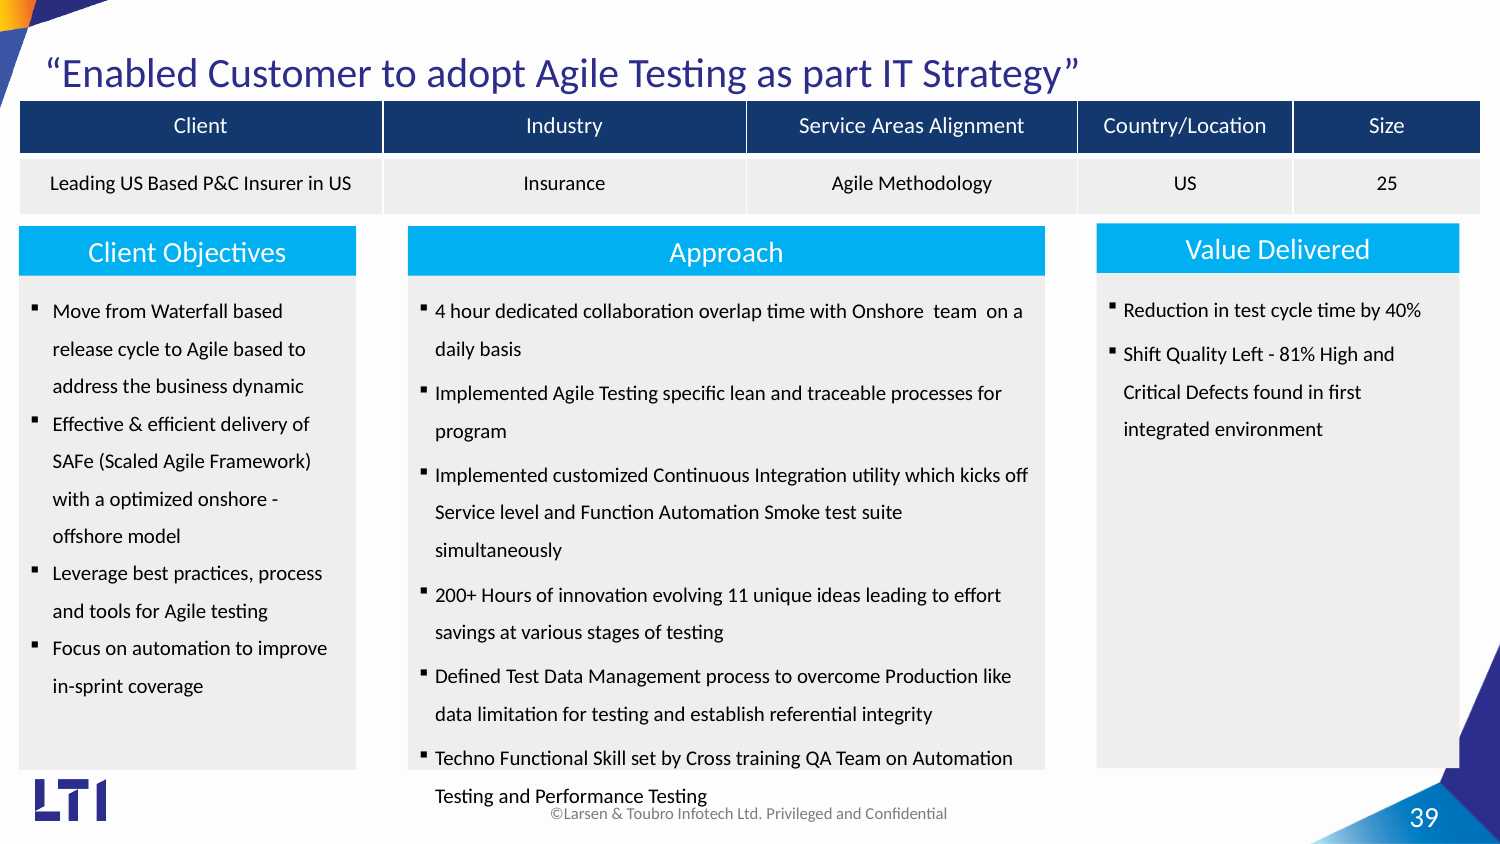

# “Enabled Customer to adopt Agile Testing as part IT Strategy”
| Client | Industry | Service Areas Alignment | Country/Location | Size |
| --- | --- | --- | --- | --- |
| Leading US Based P&C Insurer in US | Insurance | Agile Methodology | US | 25 |
Value Delivered
Client Objectives
Approach
Reduction in test cycle time by 40%
Shift Quality Left - 81% High and Critical Defects found in first integrated environment
Move from Waterfall based release cycle to Agile based to address the business dynamic
Effective & efficient delivery of SAFe (Scaled Agile Framework) with a optimized onshore - offshore model
Leverage best practices, process and tools for Agile testing
Focus on automation to improve in-sprint coverage

4 hour dedicated collaboration overlap time with Onshore  team  on a daily basis
Implemented Agile Testing specific lean and traceable processes for program
Implemented customized Continuous Integration utility which kicks off Service level and Function Automation Smoke test suite simultaneously
200+ Hours of innovation evolving 11 unique ideas leading to effort savings at various stages of testing
Defined Test Data Management process to overcome Production like data limitation for testing and establish referential integrity
Techno Functional Skill set by Cross training QA Team on Automation Testing and Performance Testing